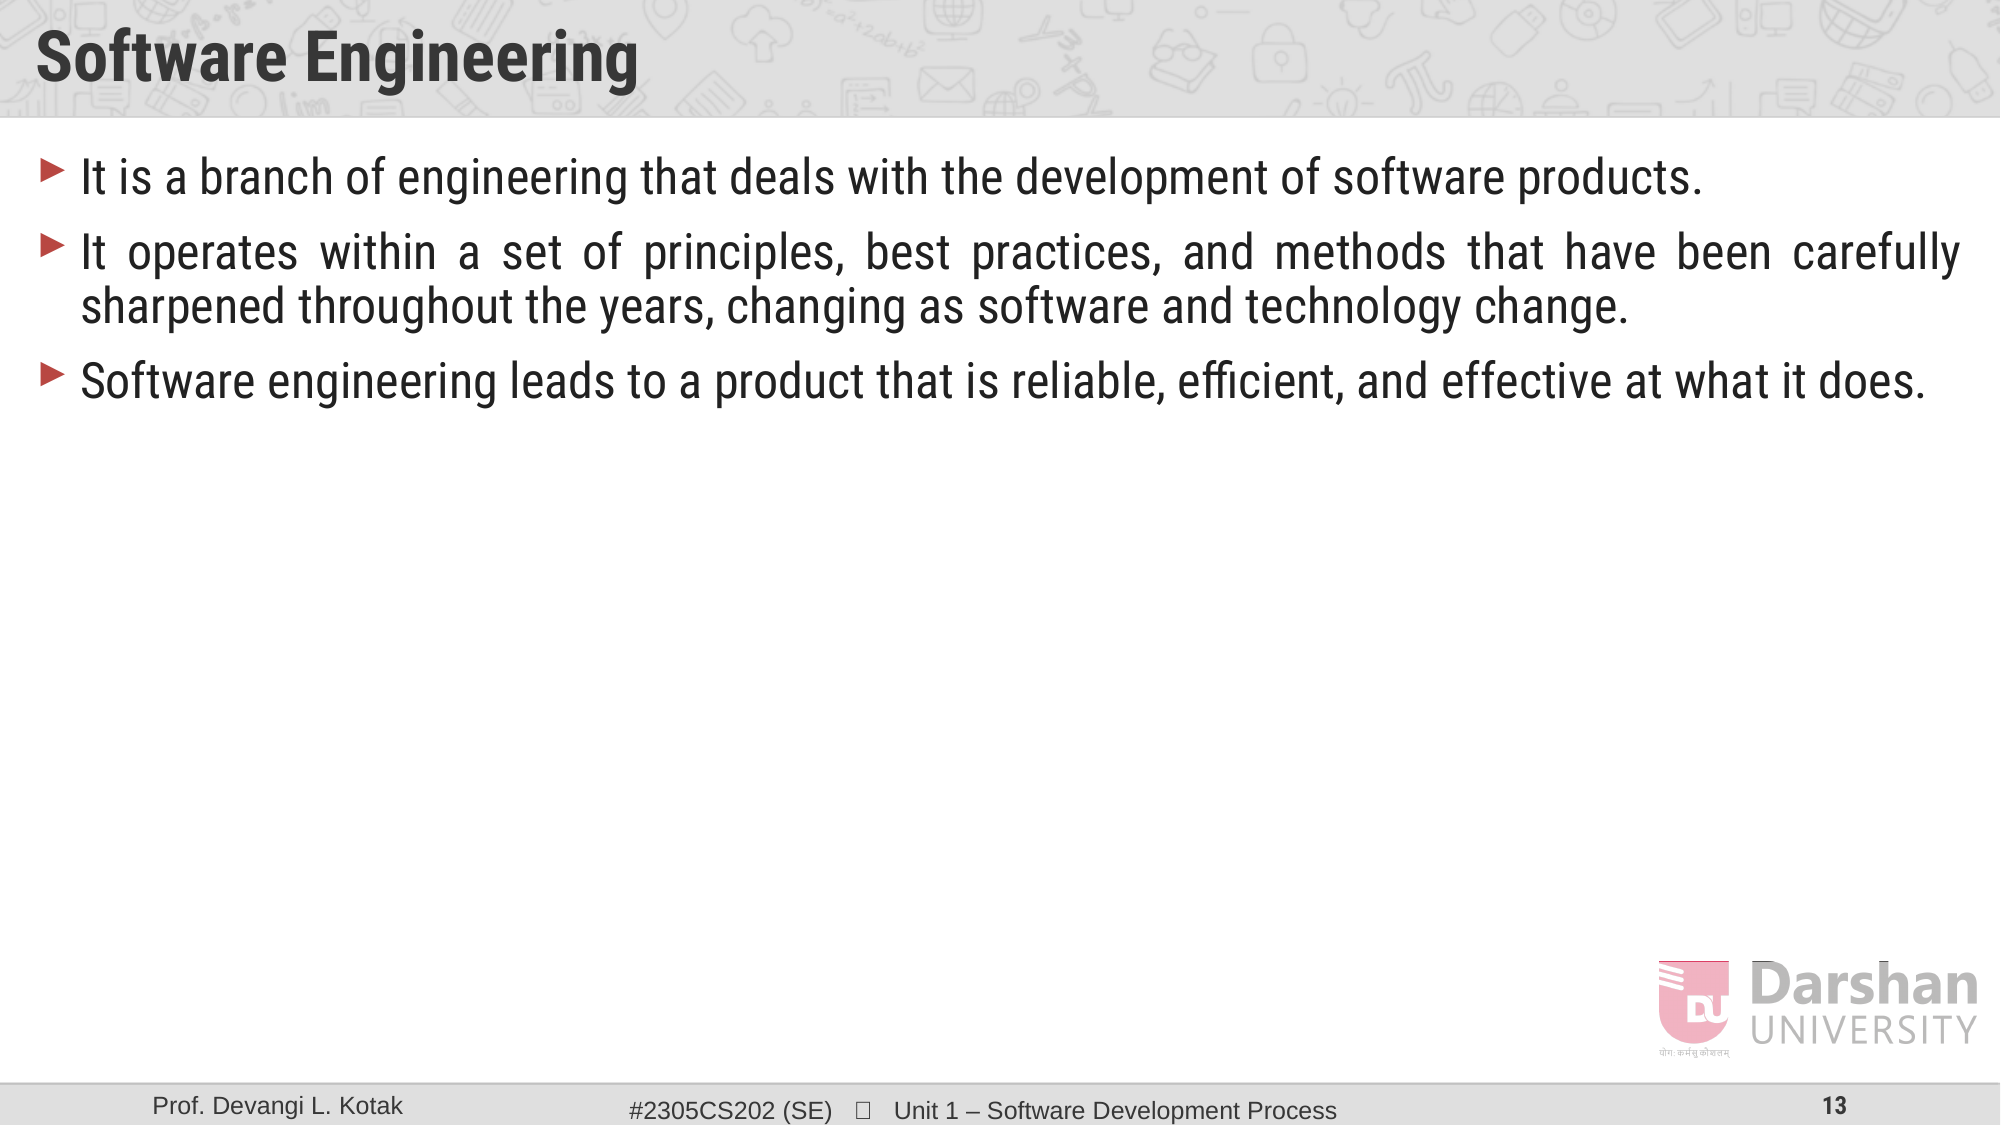

# Software Engineering
It is a branch of engineering that deals with the development of software products.
It operates within a set of principles, best practices, and methods that have been carefully sharpened throughout the years, changing as software and technology change.
Software engineering leads to a product that is reliable, efficient, and effective at what it does.